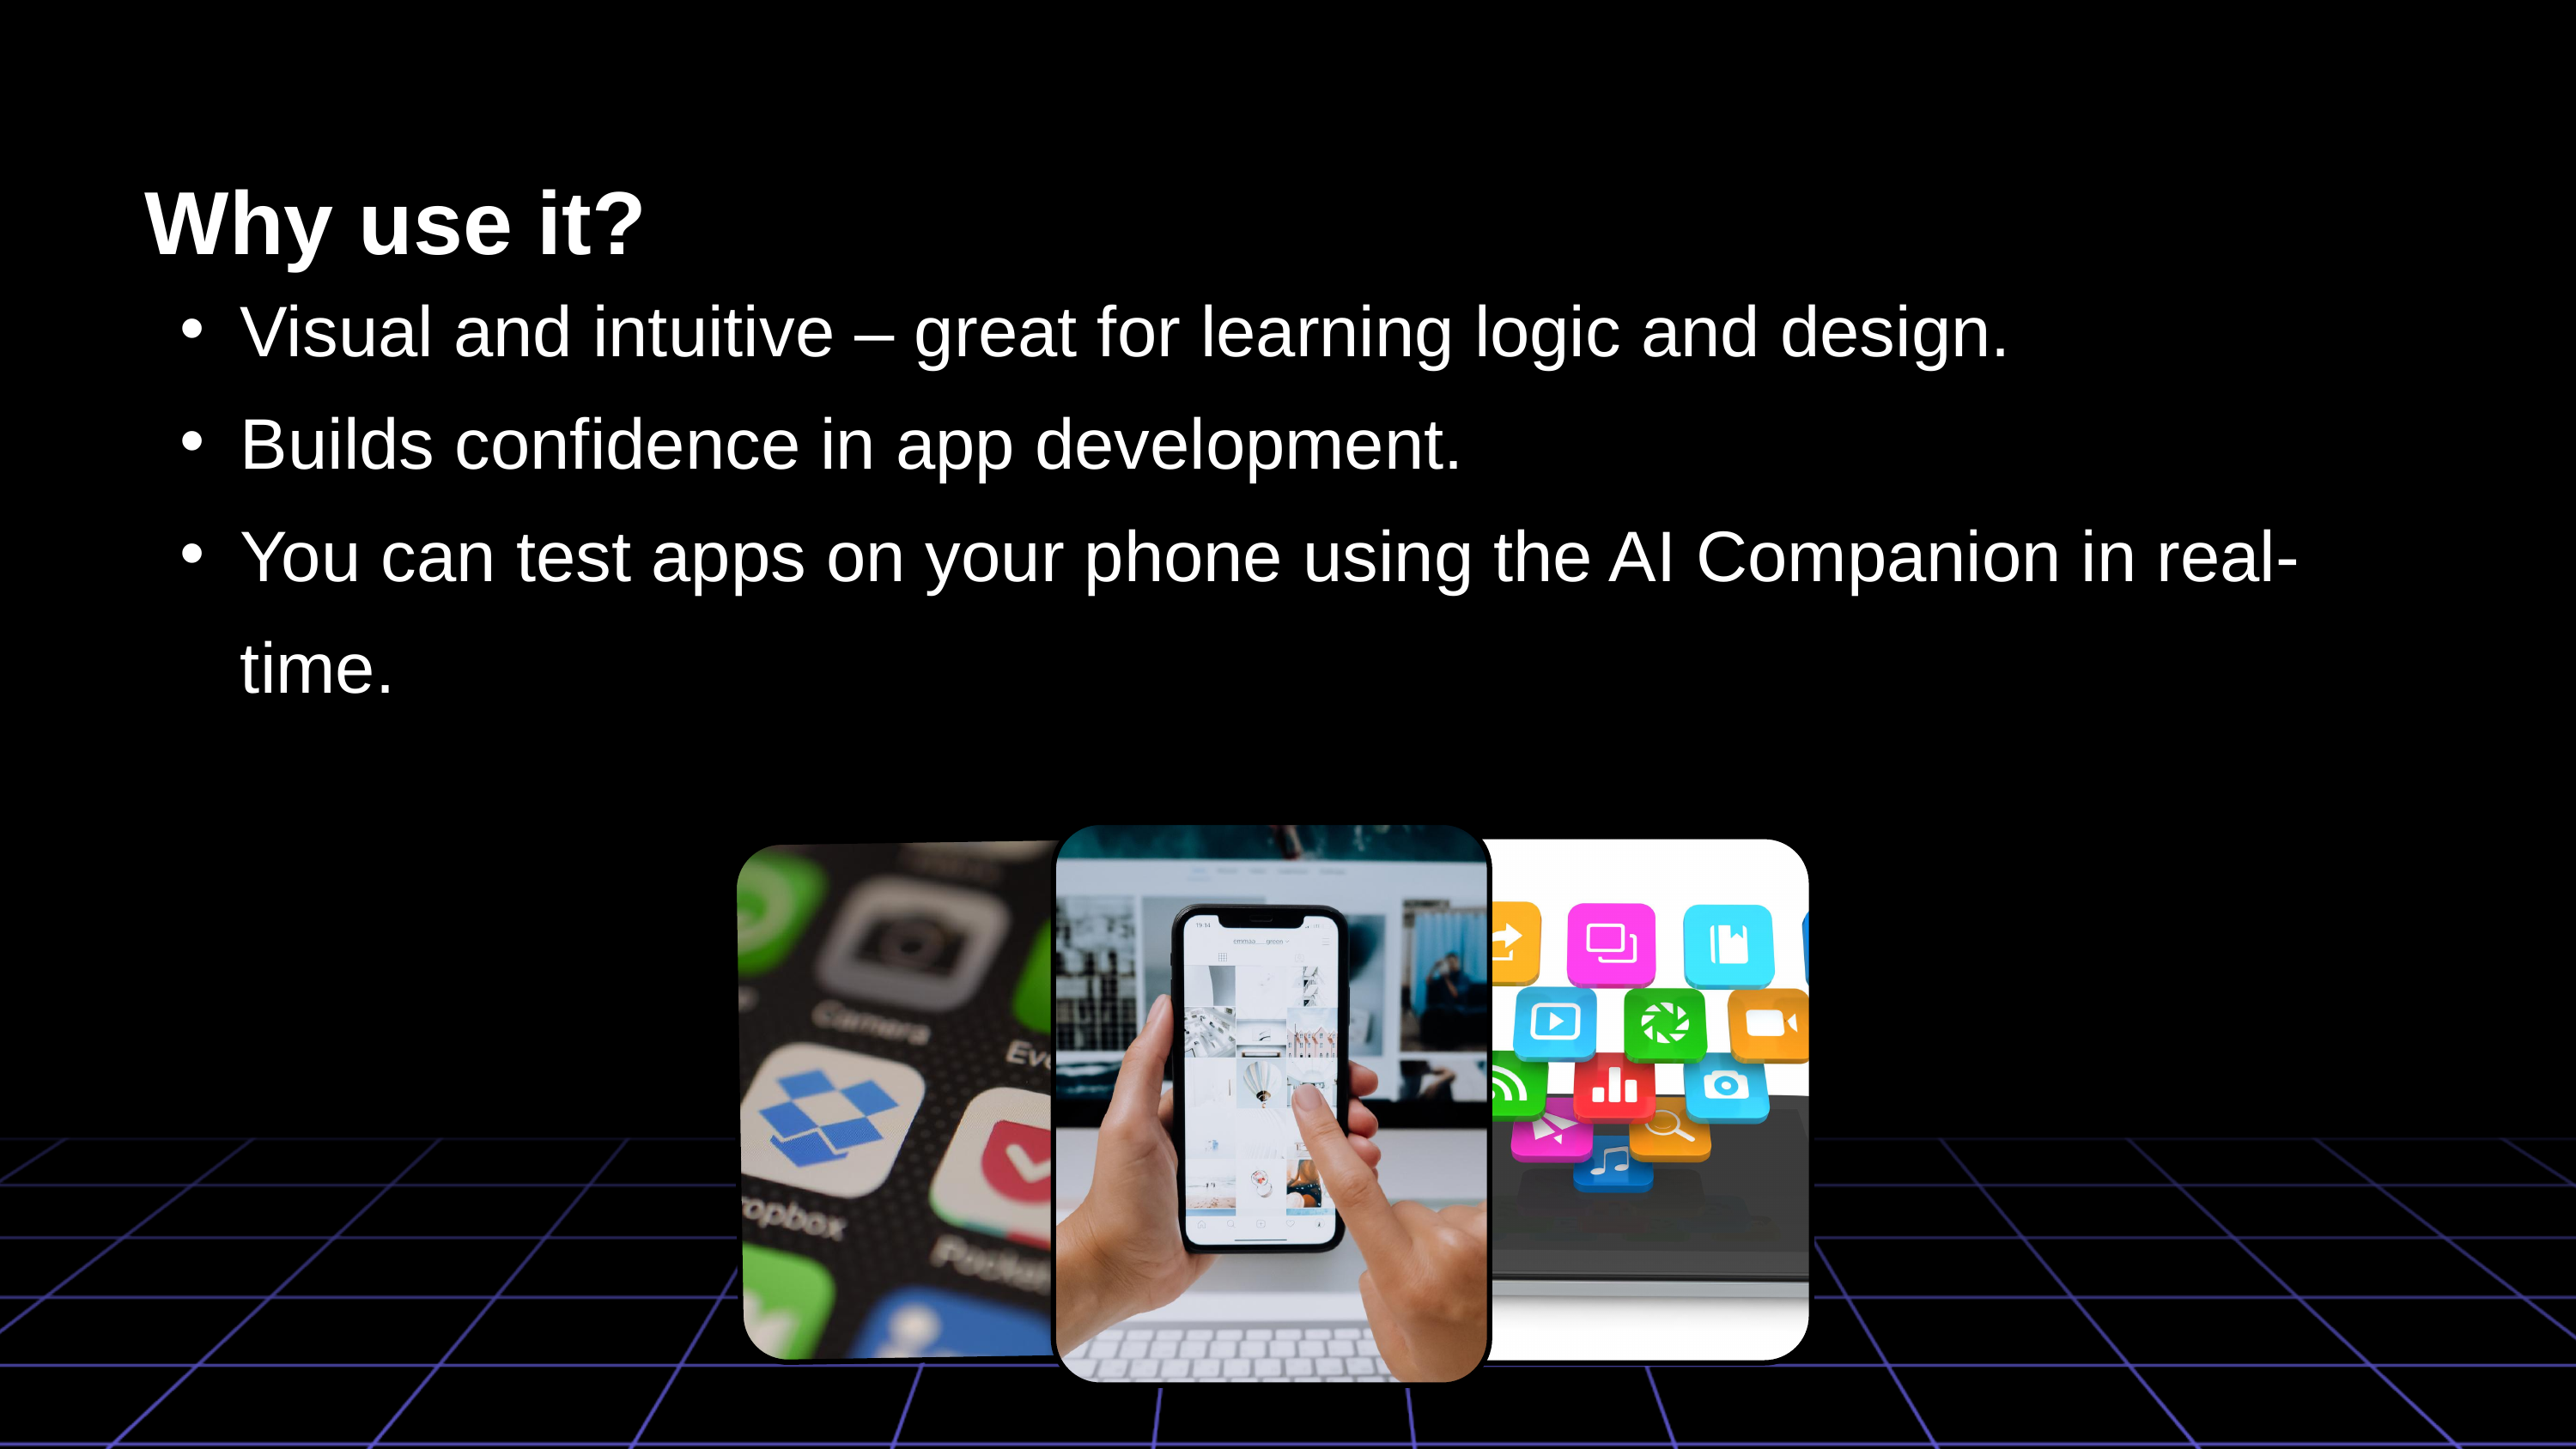

Why use it?

Visual and intuitive – great for learning logic and design.
Builds confidence in app development.
You can test apps on your phone using the AI Companion in real-time.